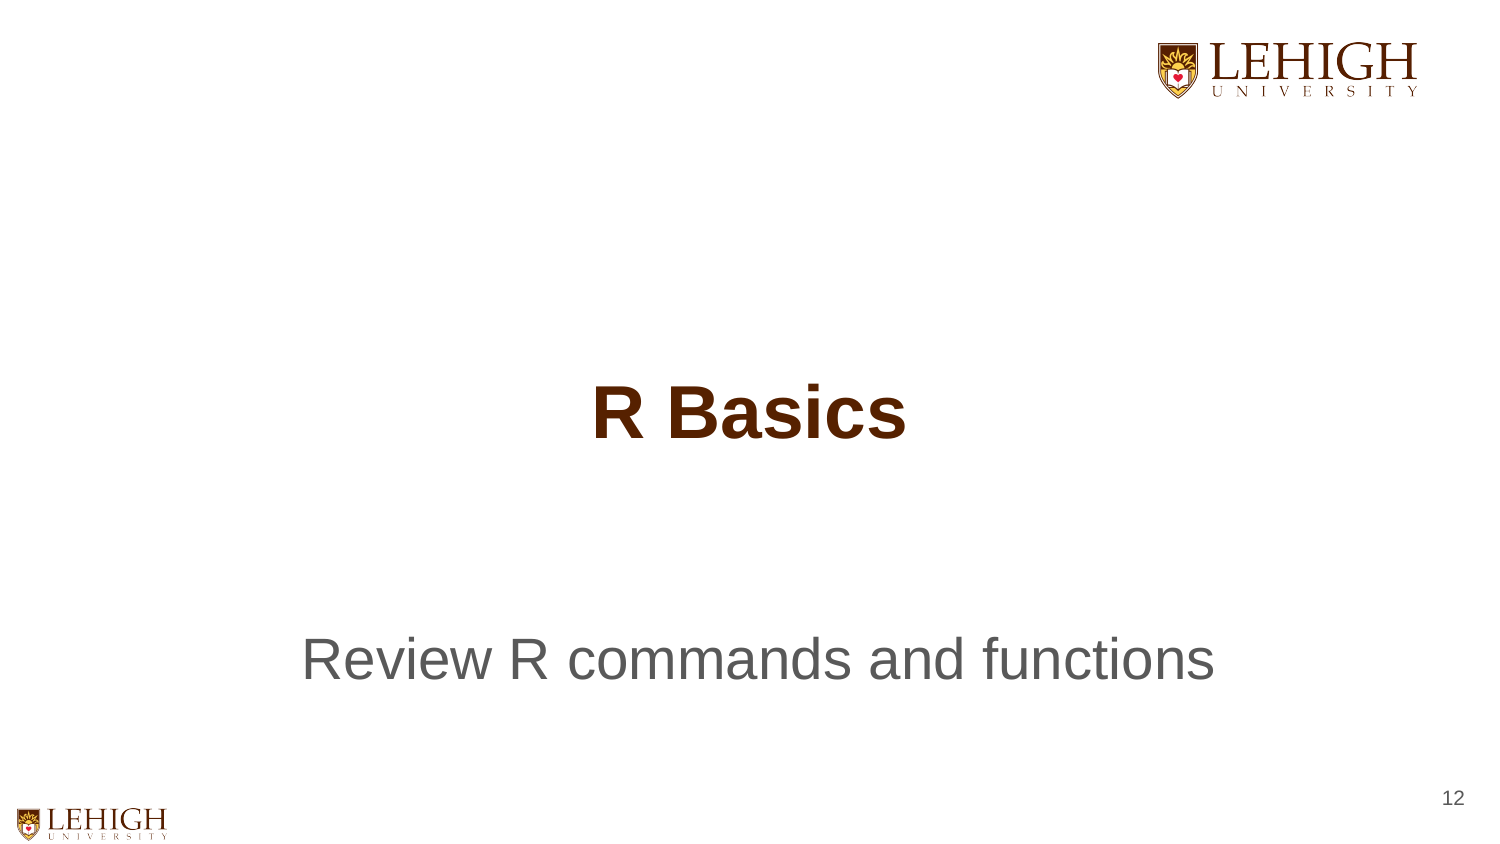

# R Basics
Review R commands and functions
12